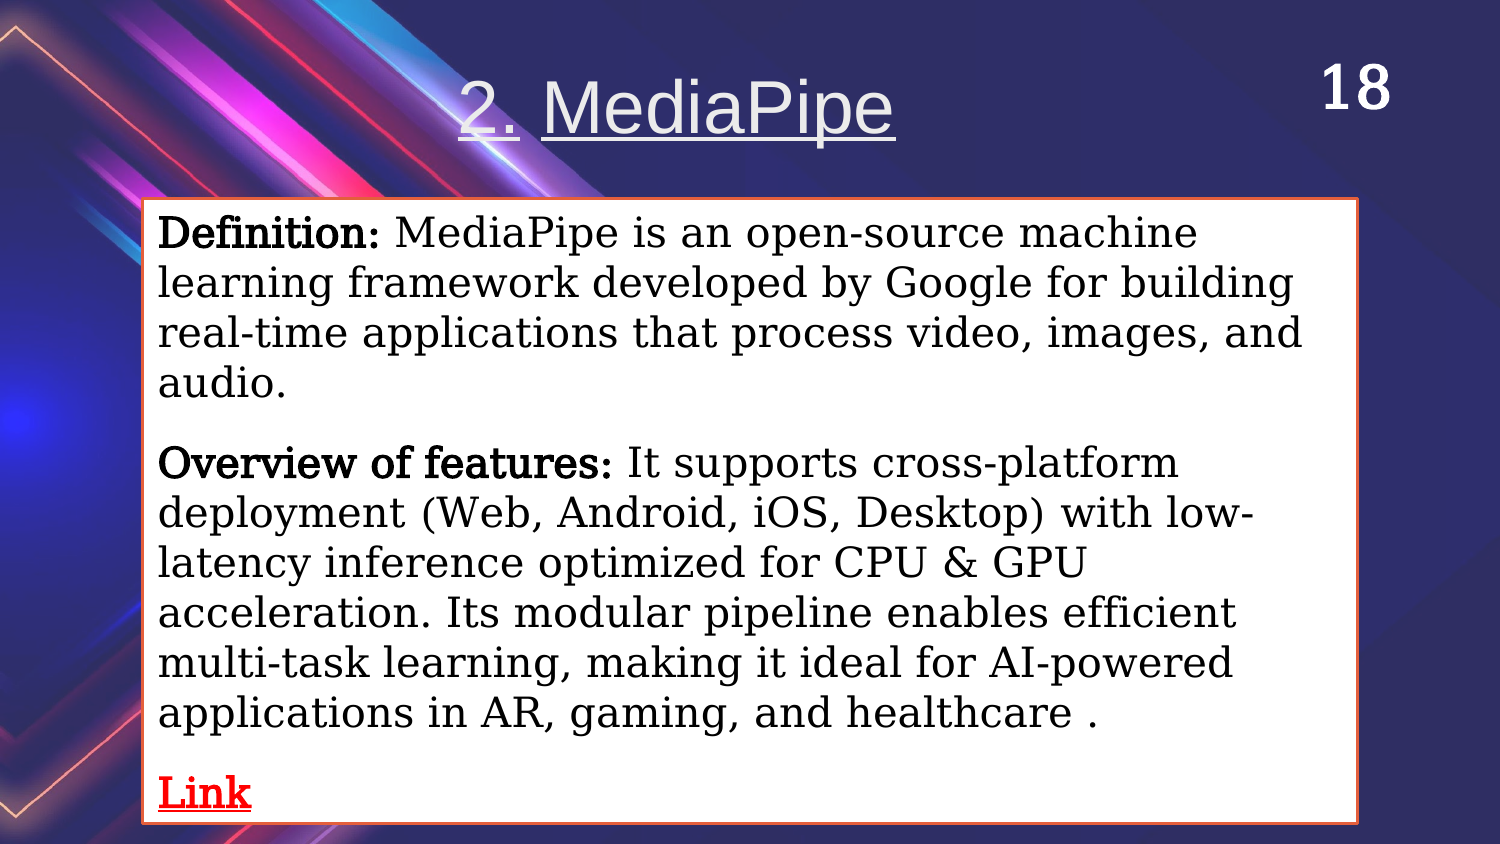

18
2. MediaPipe
Definition: MediaPipe is an open-source machine learning framework developed by Google for building real-time applications that process video, images, and audio.

Overview of features: It supports cross-platform deployment (Web, Android, iOS, Desktop) with low-latency inference optimized for CPU & GPU acceleration. Its modular pipeline enables efficient multi-task learning, making it ideal for AI-powered applications in AR, gaming, and healthcare .

Link